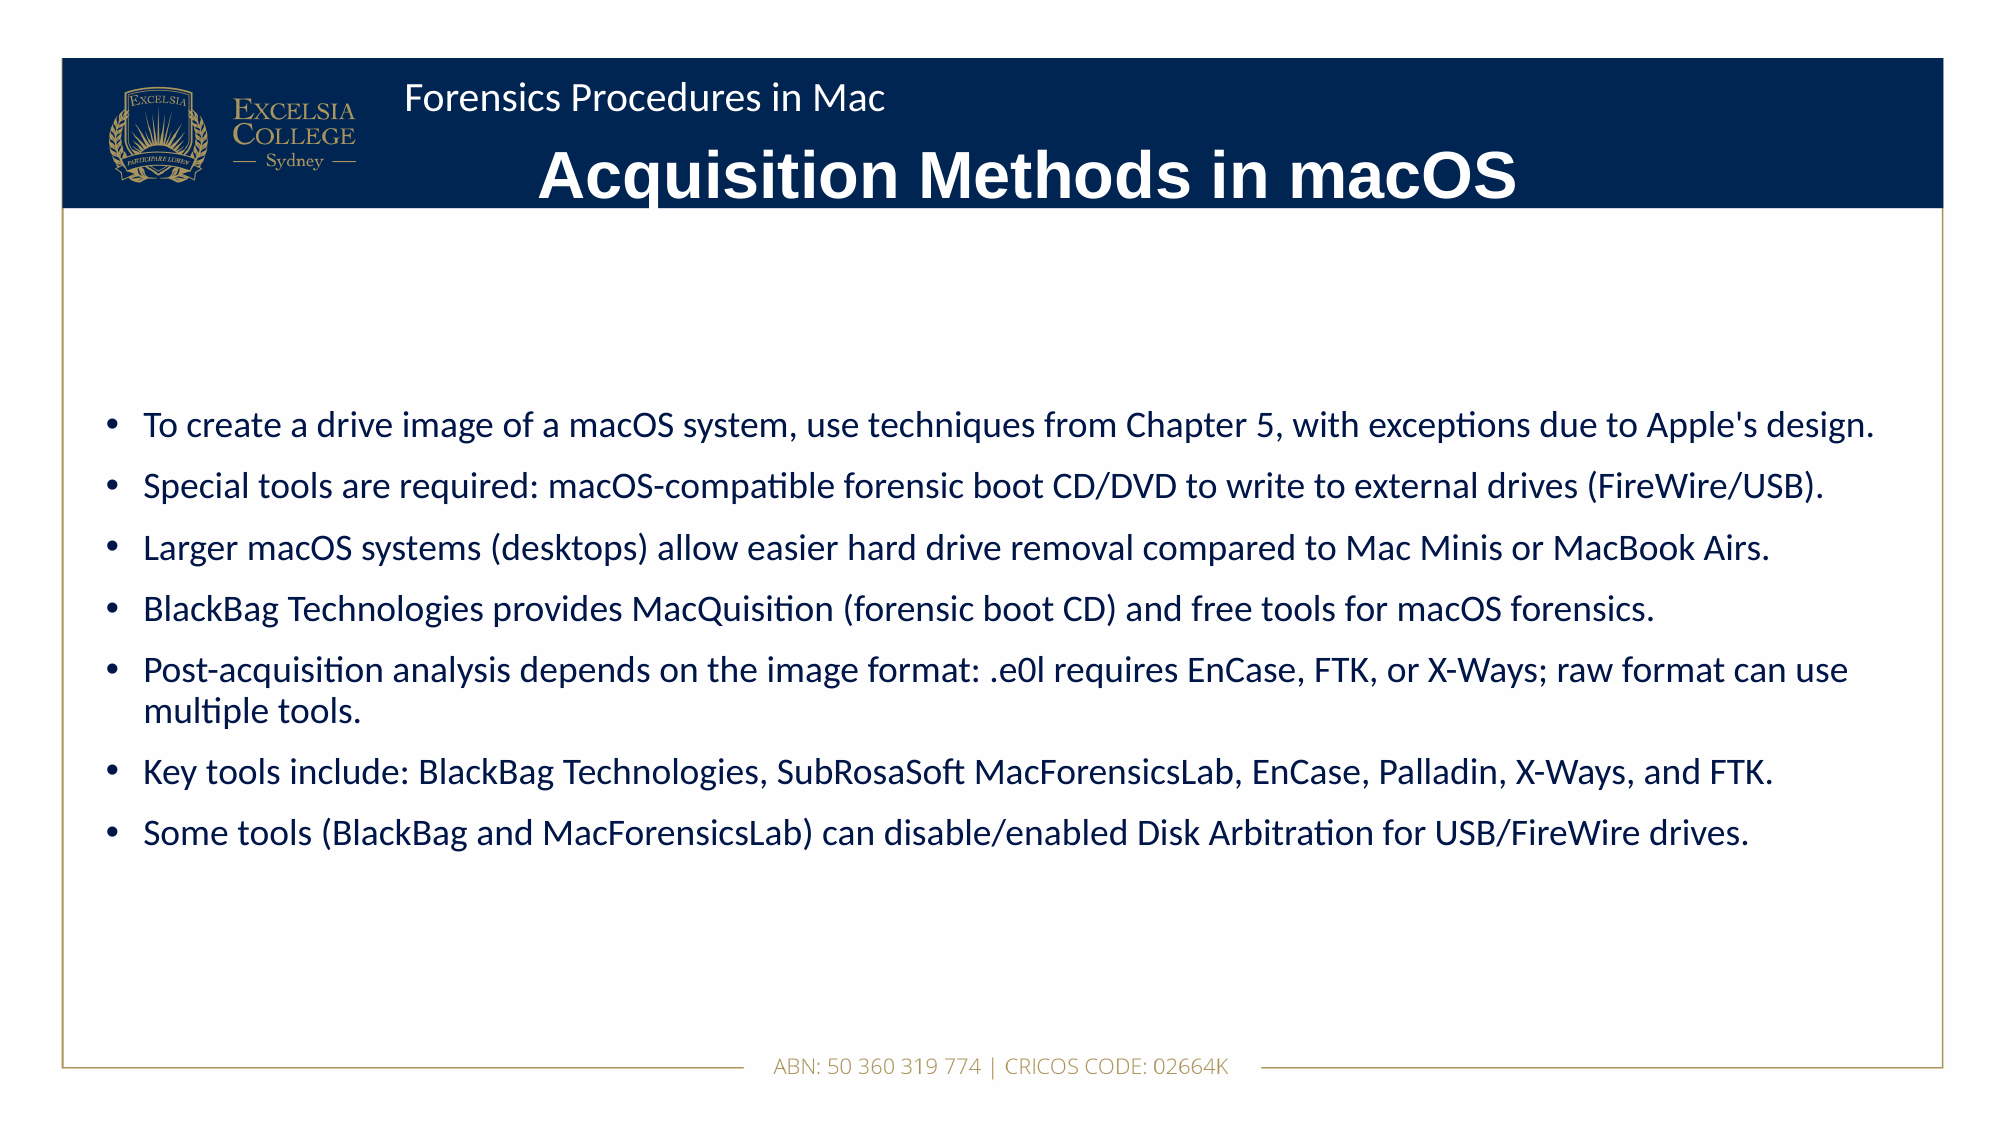

# Forensics Procedures in Mac
Acquisition Methods in macOS
To create a drive image of a macOS system, use techniques from Chapter 5, with exceptions due to Apple's design.
Special tools are required: macOS-compatible forensic boot CD/DVD to write to external drives (FireWire/USB).
Larger macOS systems (desktops) allow easier hard drive removal compared to Mac Minis or MacBook Airs.
BlackBag Technologies provides MacQuisition (forensic boot CD) and free tools for macOS forensics.
Post-acquisition analysis depends on the image format: .e0l requires EnCase, FTK, or X-Ways; raw format can use multiple tools.
Key tools include: BlackBag Technologies, SubRosaSoft MacForensicsLab, EnCase, Palladin, X-Ways, and FTK.
Some tools (BlackBag and MacForensicsLab) can disable/enabled Disk Arbitration for USB/FireWire drives.